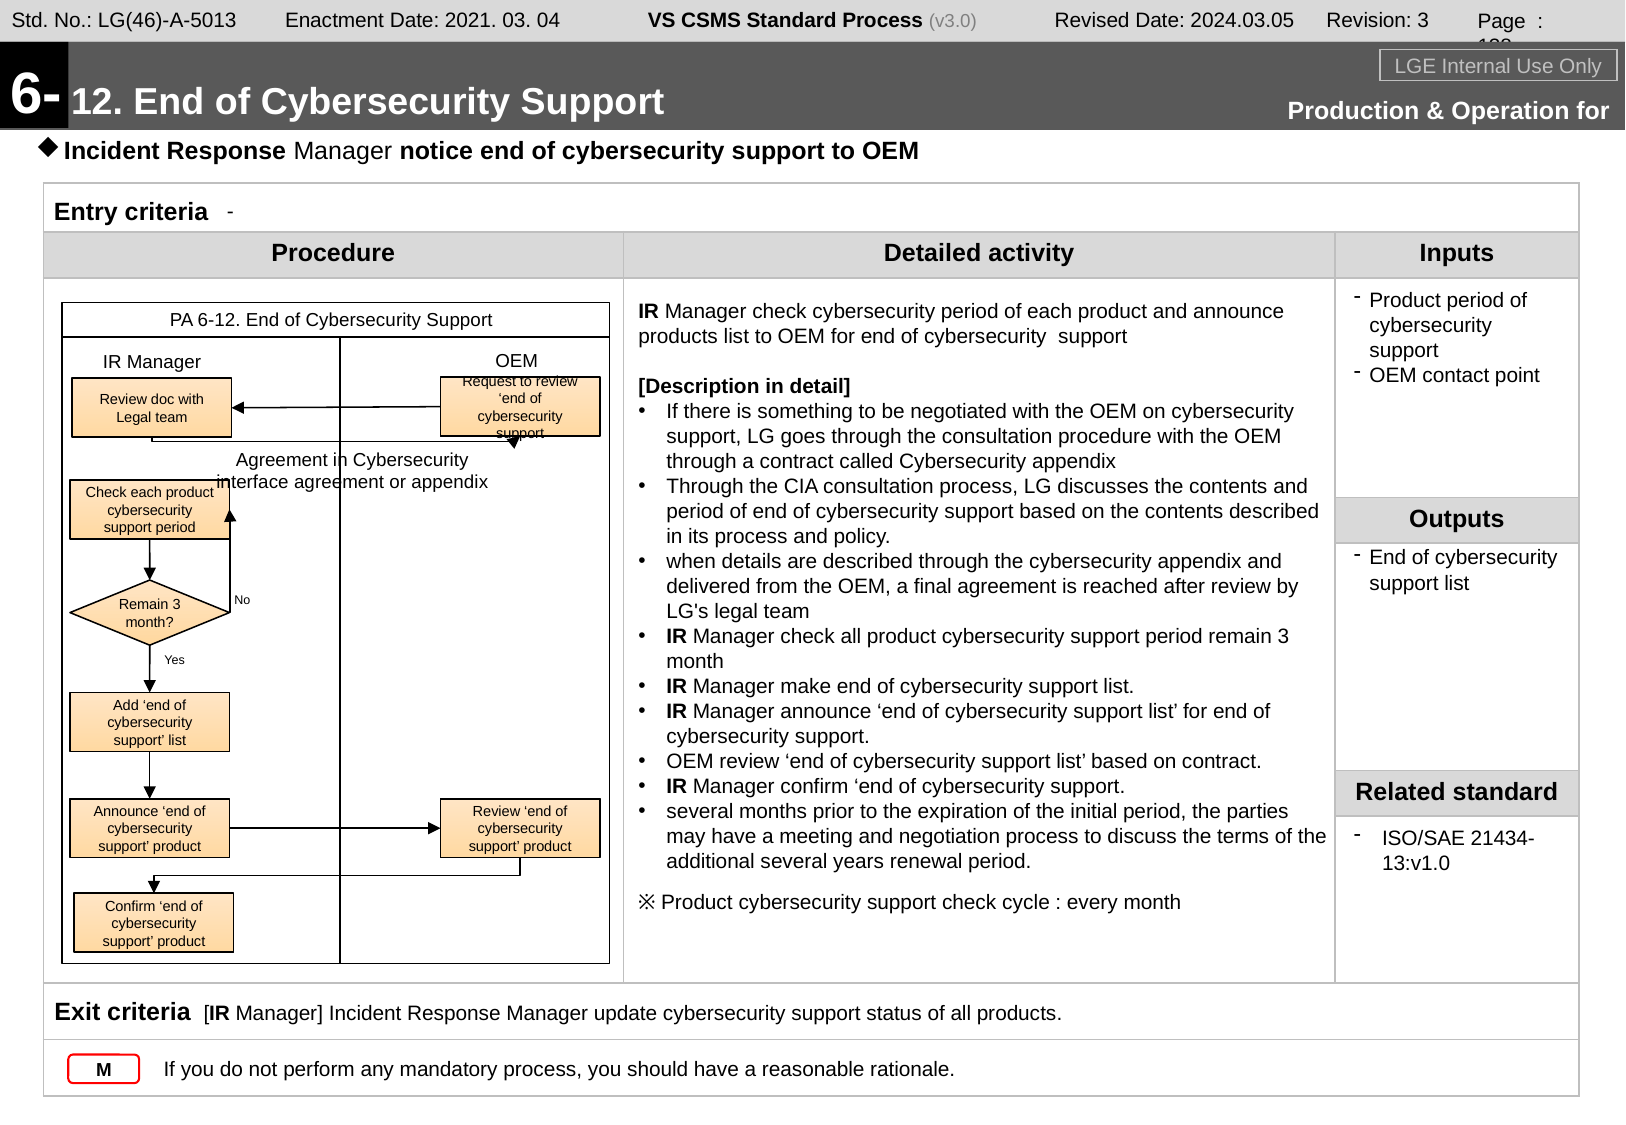

Page  :  138
6-
#
m
12. End of Cybersecurity Support
LGE Internal Use Only
Production & Operation for Cybersecurity
Incident Response Manager notice end of cybersecurity support to OEM
-
Product period of cybersecurity support
OEM contact point
IR Manager check cybersecurity period of each product and announce products list to OEM for end of cybersecurity  support

[Description in detail]
If there is something to be negotiated with the OEM on cybersecurity support, LG goes through the consultation procedure with the OEM through a contract called Cybersecurity appendix
Through the CIA consultation process, LG discusses the contents and period of end of cybersecurity support based on the contents described in its process and policy.
when details are described through the cybersecurity appendix and delivered from the OEM, a final agreement is reached after review by LG's legal team
IR Manager check all product cybersecurity support period remain 3 month
IR Manager make end of cybersecurity support list.
IR Manager announce ‘end of cybersecurity support list’ for end of cybersecurity support.
OEM review ‘end of cybersecurity support list’ based on contract.
IR Manager confirm ‘end of cybersecurity support.
several months prior to the expiration of the initial period, the parties may have a meeting and negotiation process to discuss the terms of the additional several years renewal period.
PA 6-12. End of Cybersecurity Support

OEM
IR Manager
Request to review ‘end of cybersecurity support
Review doc with Legal team
Agreement in Cybersecurity interface agreement or appendix
Check each product cybersecurity support period
End of cybersecurity support list
Remain 3 month?
No
Yes
Add ‘end of cybersecurity support’ list
Announce ‘end of cybersecurity support’ product
Review ‘end of cybersecurity support’ product
ISO/SAE 21434-13:v1.0

※ Product cybersecurity support check cycle : every month
Confirm ‘end of cybersecurity support’ product
[IR Manager] Incident Response Manager update cybersecurity support status of all products.
If you do not perform any mandatory process, you should have a reasonable rationale.
M